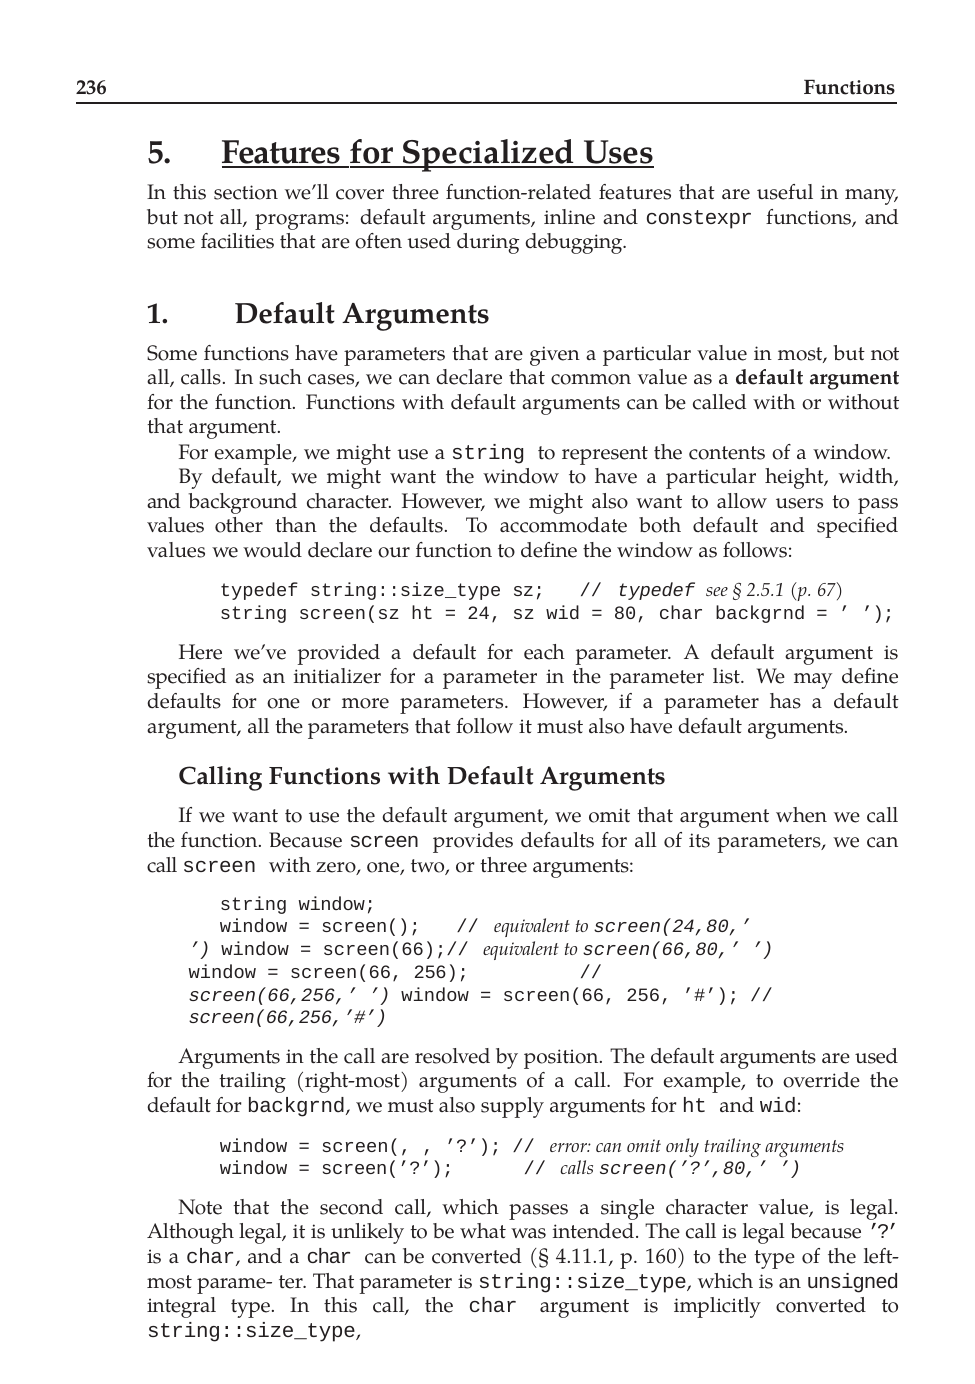

236
Functions

Features for Specialized Uses
In this section we’ll cover three function-related features that are useful in many, but not all, programs: default arguments, inline and constexpr functions, and some facilities that are often used during debugging.

Default Arguments
Some functions have parameters that are given a particular value in most, but not all, calls. In such cases, we can declare that common value as a default argument for the function. Functions with default arguments can be called with or without that argument.
For example, we might use a string to represent the contents of a window.
By default, we might want the window to have a particular height, width, and background character. However, we might also want to allow users to pass values other than the defaults. To accommodate both default and speciﬁed values we would declare our function to deﬁne the window as follows:
typedef string::size_type sz;	// typedef see § 2.5.1 (p. 67)
string screen(sz ht = 24, sz wid = 80, char backgrnd = ’ ’);
Here we’ve provided a default for each parameter. A default argument is speciﬁed as an initializer for a parameter in the parameter list. We may deﬁne defaults for one or more parameters. However, if a parameter has a default argument, all the parameters that follow it must also have default arguments.
Calling Functions with Default Arguments
If we want to use the default argument, we omit that argument when we call the function. Because screen provides defaults for all of its parameters, we can call screen with zero, one, two, or three arguments:
string window;
window = screen();	// equivalent to screen(24,80,’ ’) window = screen(66);// equivalent to screen(66,80,’ ’) window = screen(66, 256);	// screen(66,256,’ ’) window = screen(66, 256, ’#’); // screen(66,256,’#’)
Arguments in the call are resolved by position. The default arguments are used for the trailing (right-most) arguments of a call. For example, to override the default for backgrnd, we must also supply arguments for ht and wid:
window = screen(, , ’?’); // error: can omit only trailing arguments
window = screen(’?’);	// calls screen(’?’,80,’ ’)
Note that the second call, which passes a single character value, is legal. Although legal, it is unlikely to be what was intended. The call is legal because ’?’ is a char, and a char can be converted (§ 4.11.1, p. 160) to the type of the left-most parame- ter. That parameter is string::size_type, which is an unsigned integral type. In this call, the char argument is implicitly converted to string::size_type,